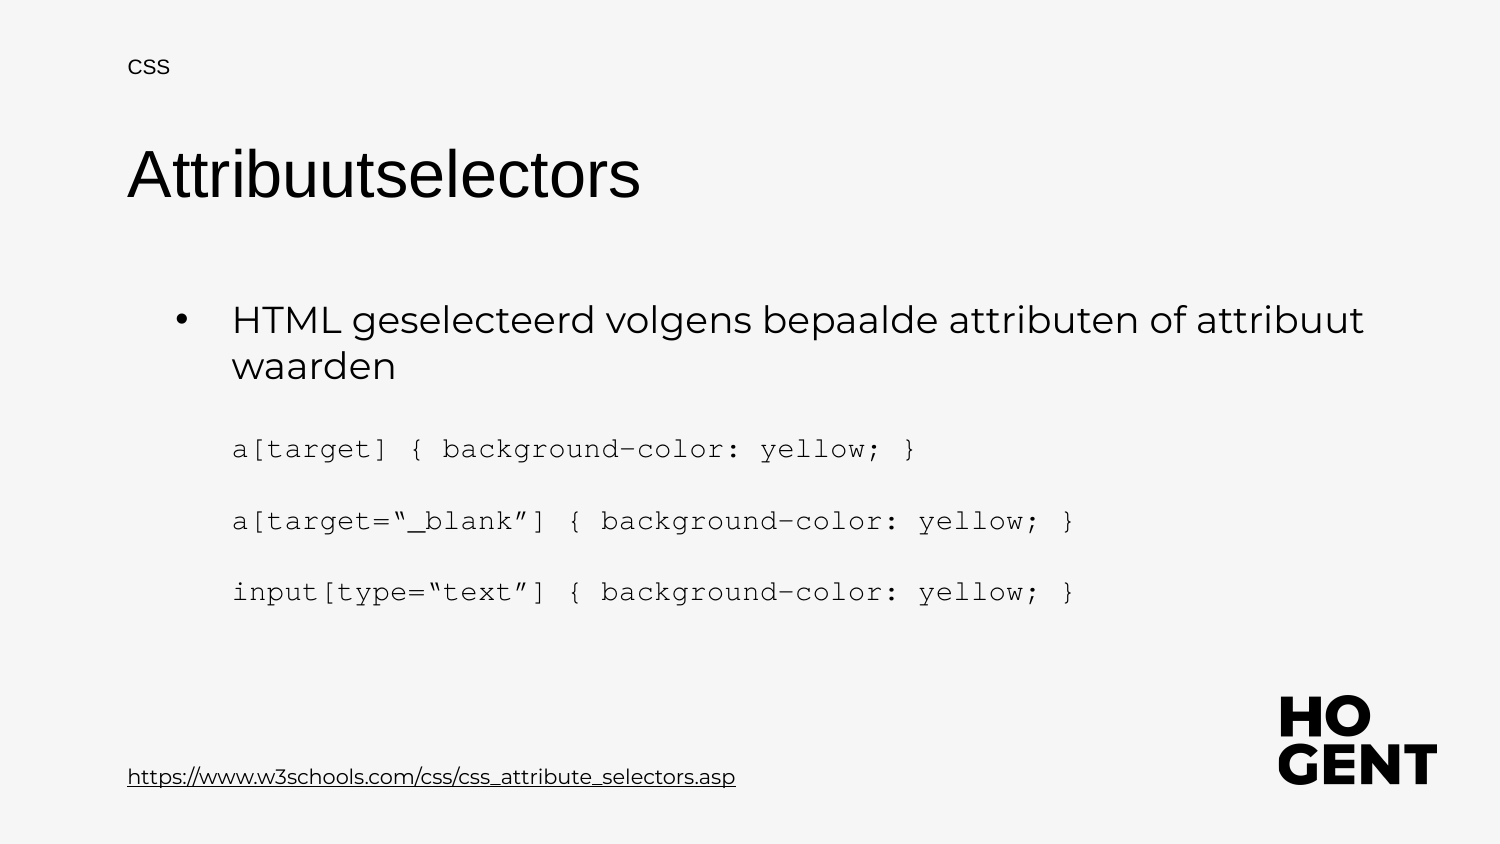

CSS
Attribuutselectors

HTML geselecteerd volgens bepaalde attributen of attribuut waarden
a[target] { background-color: yellow; }
a[target=“_blank”] { background-color: yellow; }
input[type=“text”] { background-color: yellow; }
https://www.w3schools.com/css/css_attribute_selectors.asp